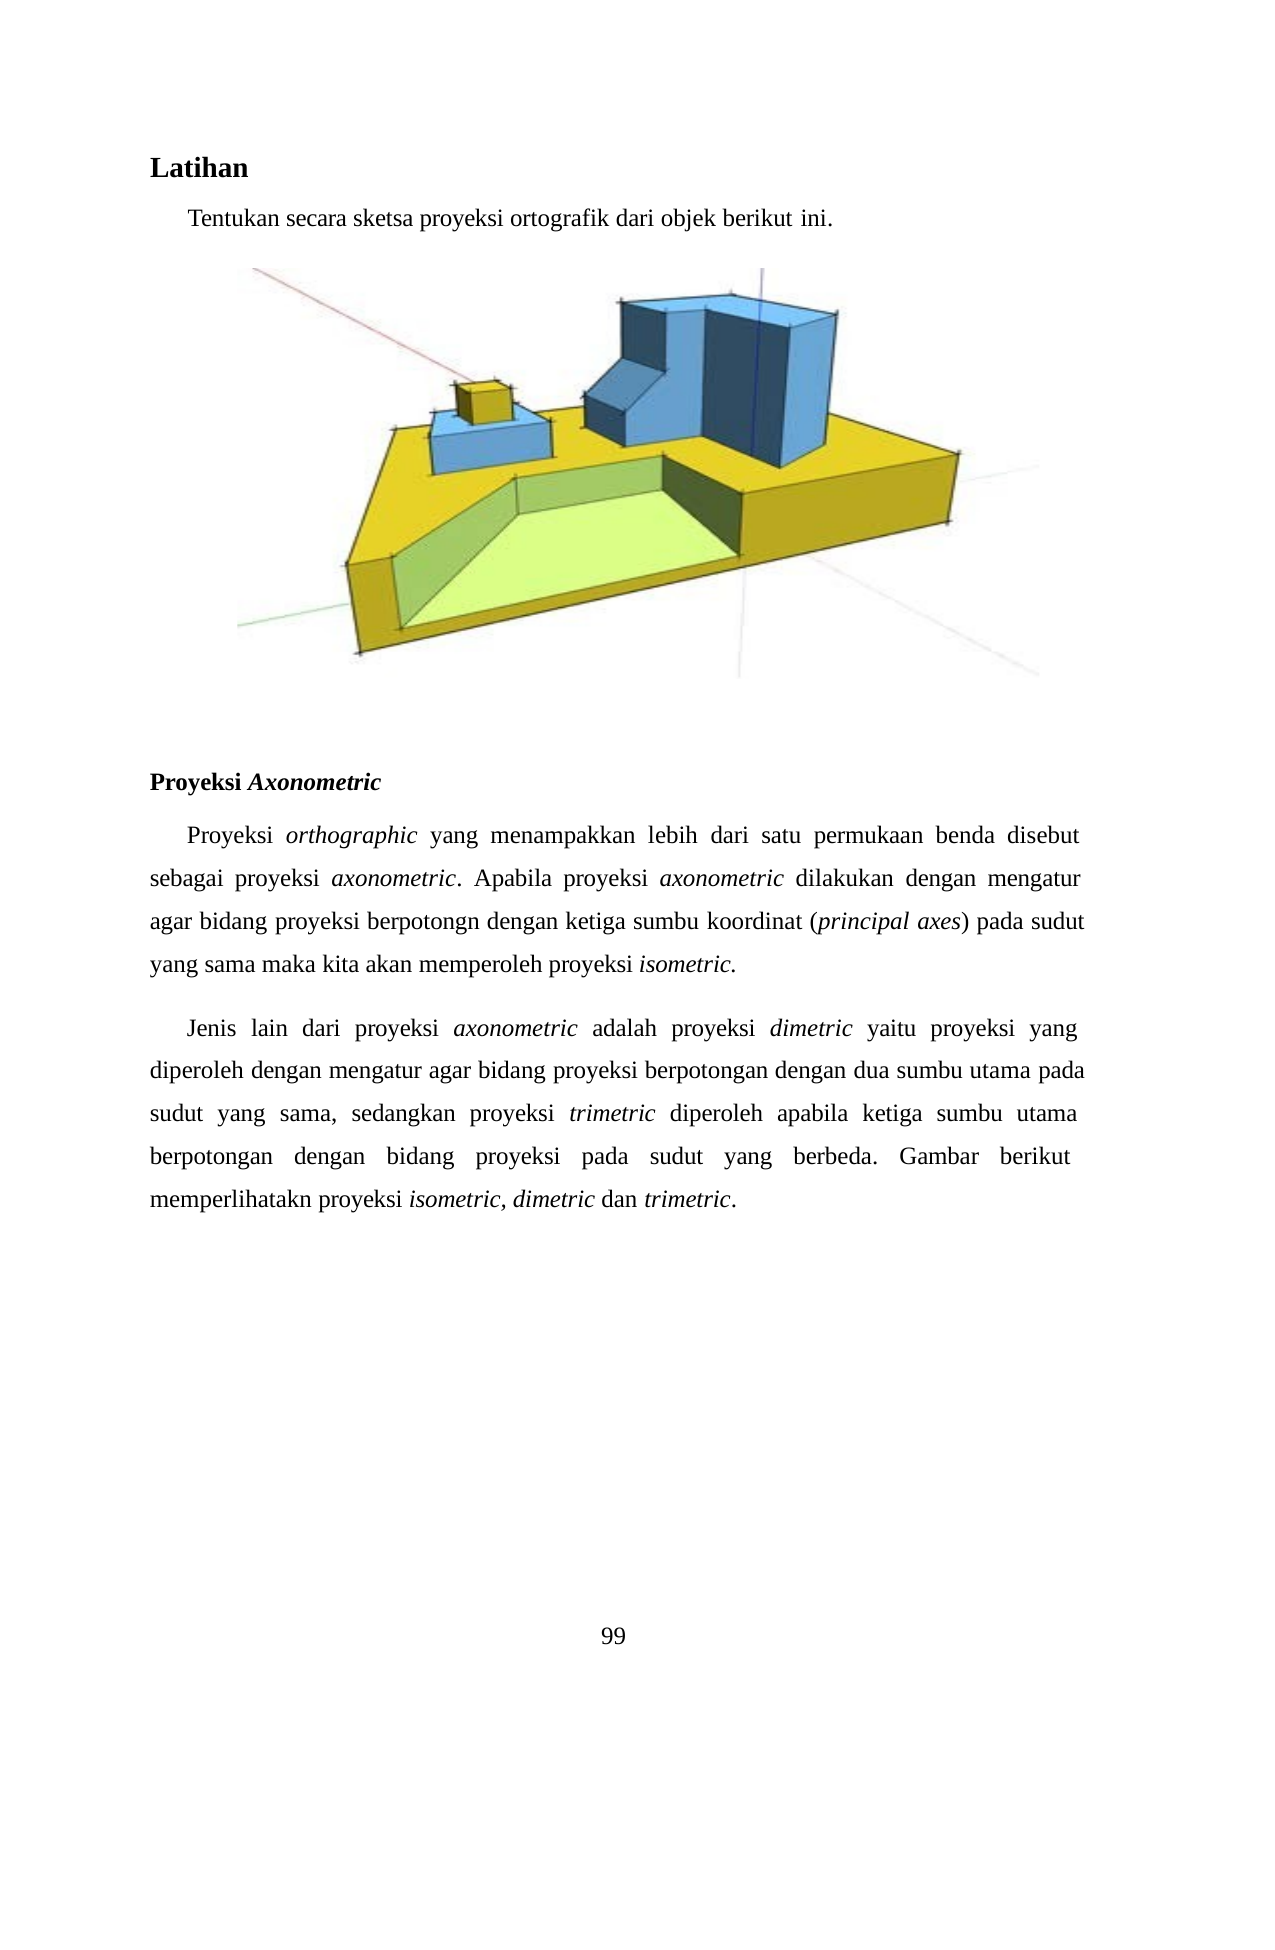

Latihan
Tentukan secara sketsa proyeksi ortografik dari objek berikut ini.

Proyeksi Axonometric
Proyeksi orthographic yang menampakkan lebih dari satu permukaan benda disebut  sebagai proyeksi axonometric. Apabila proyeksi axonometric dilakukan dengan mengatur  agar bidang proyeksi berpotongn dengan ketiga sumbu koordinat (principal axes) pada sudut  yang sama maka kita akan memperoleh proyeksi isometric.
Jenis lain dari proyeksi axonometric adalah proyeksi dimetric yaitu proyeksi yang  diperoleh dengan mengatur agar bidang proyeksi berpotongan dengan dua sumbu utama pada  sudut yang sama, sedangkan proyeksi trimetric diperoleh apabila ketiga sumbu utama  berpotongan dengan bidang proyeksi pada sudut yang berbeda. Gambar berikut  memperlihatakn proyeksi isometric, dimetric dan trimetric.
99